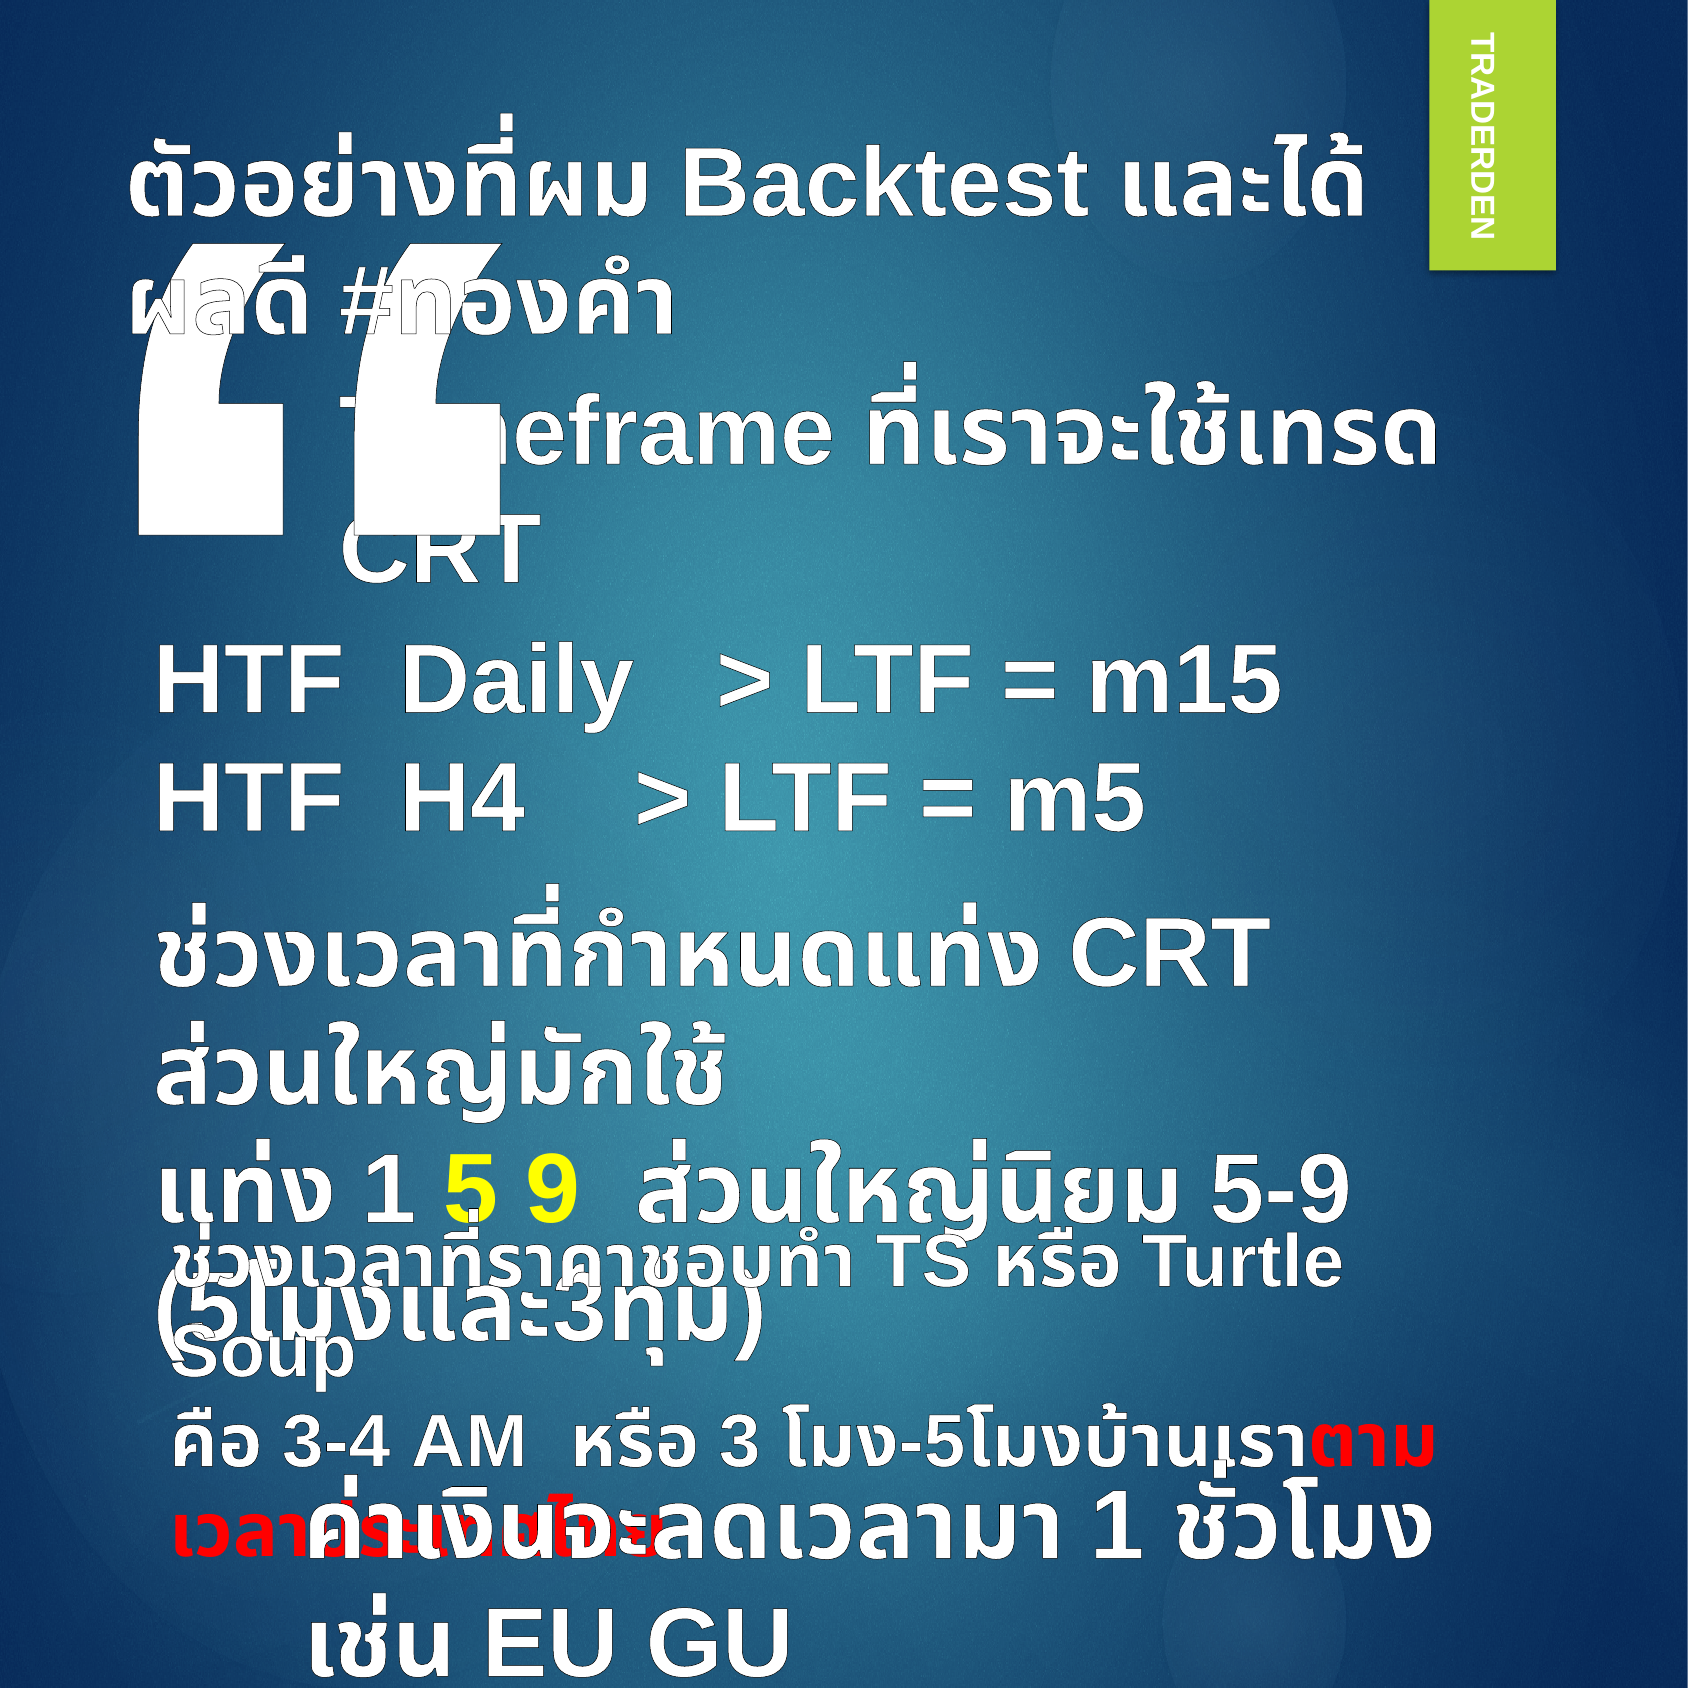

“
TRADERDEN
ตัวอย่างที่ผม Backtest และได้ผลดี #ทองคำ
# Timeframe ที่เราจะใช้เทรด CRT
HTF  Daily   > LTF = m15
HTF  H4    > LTF = m5
ช่วงเวลาที่กำหนดแท่ง CRT ส่วนใหญ่มักใช้
แท่ง 1 5 9  ส่วนใหญ่นิยม 5-9 (5โมงและ3ทุ่ม)
ช่วงเวลาที่ราคาชอบทำ TS หรือ Turtle Soup
คือ 3-4 AM  หรือ 3 โมง-5โมงบ้านเราตามเวลาประเทศไทย
ค่าเงินจะลดเวลามา 1 ชั่วโมง เช่น EU GU